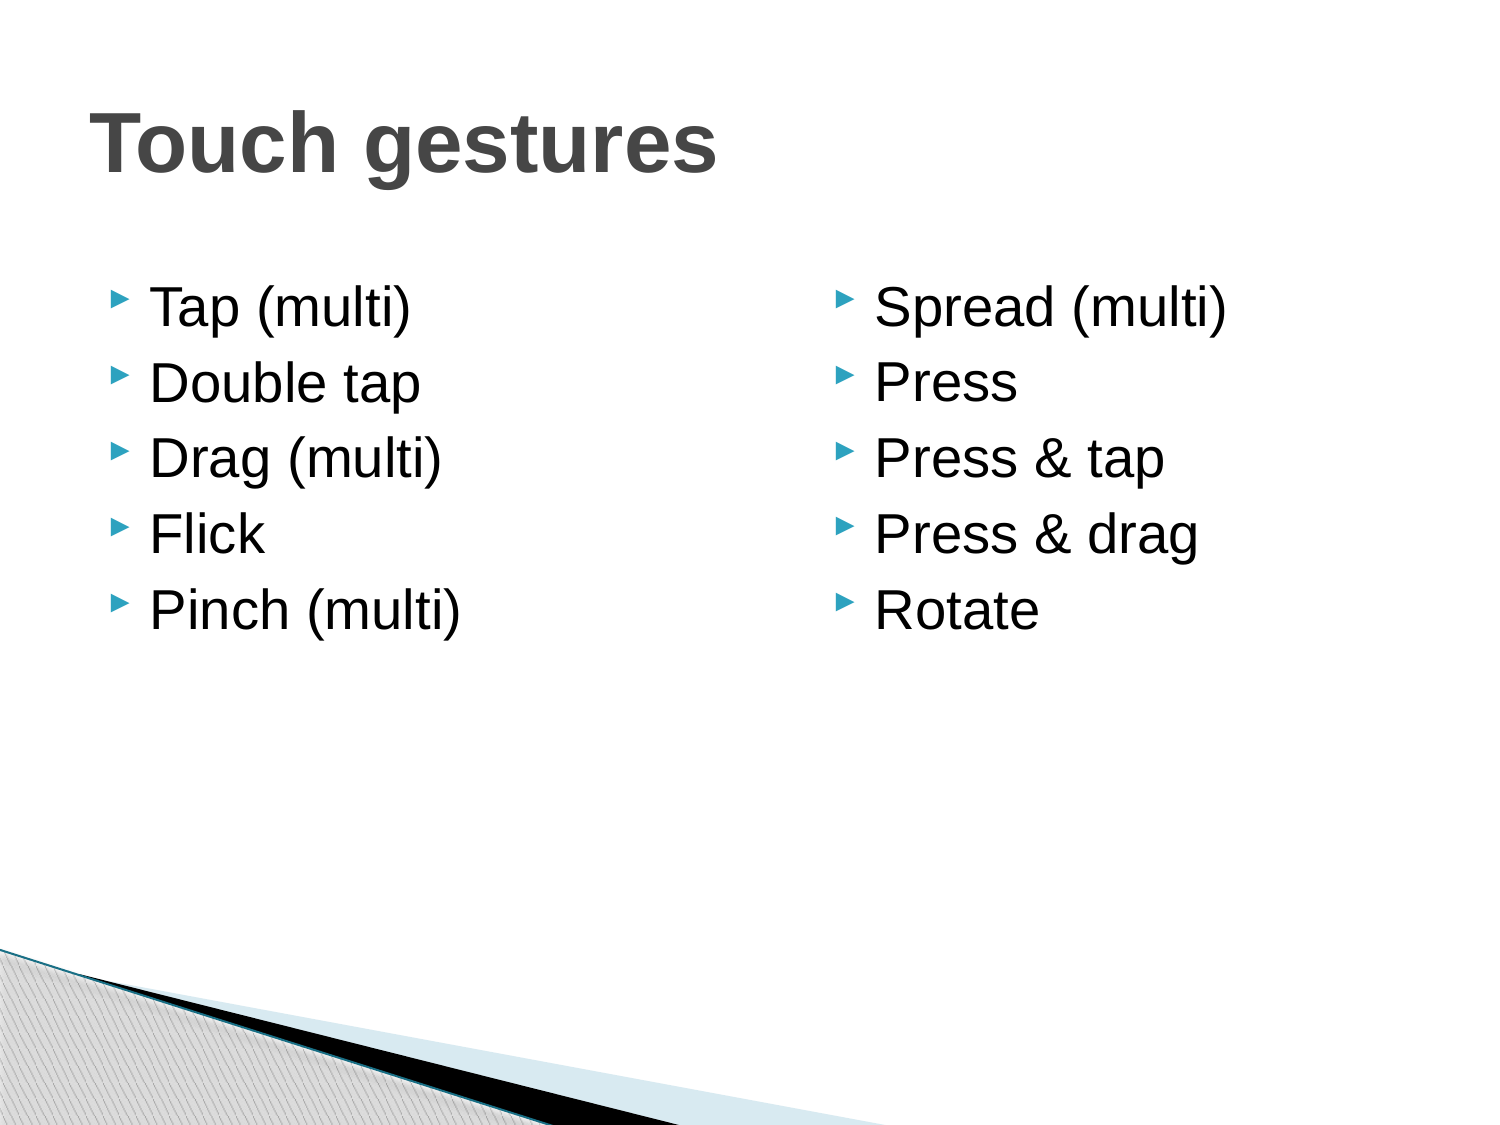

# Touch gestures
Tap (multi)
Double tap
Drag (multi)
Flick
Pinch (multi)
Spread (multi)
Press
Press & tap
Press & drag
Rotate